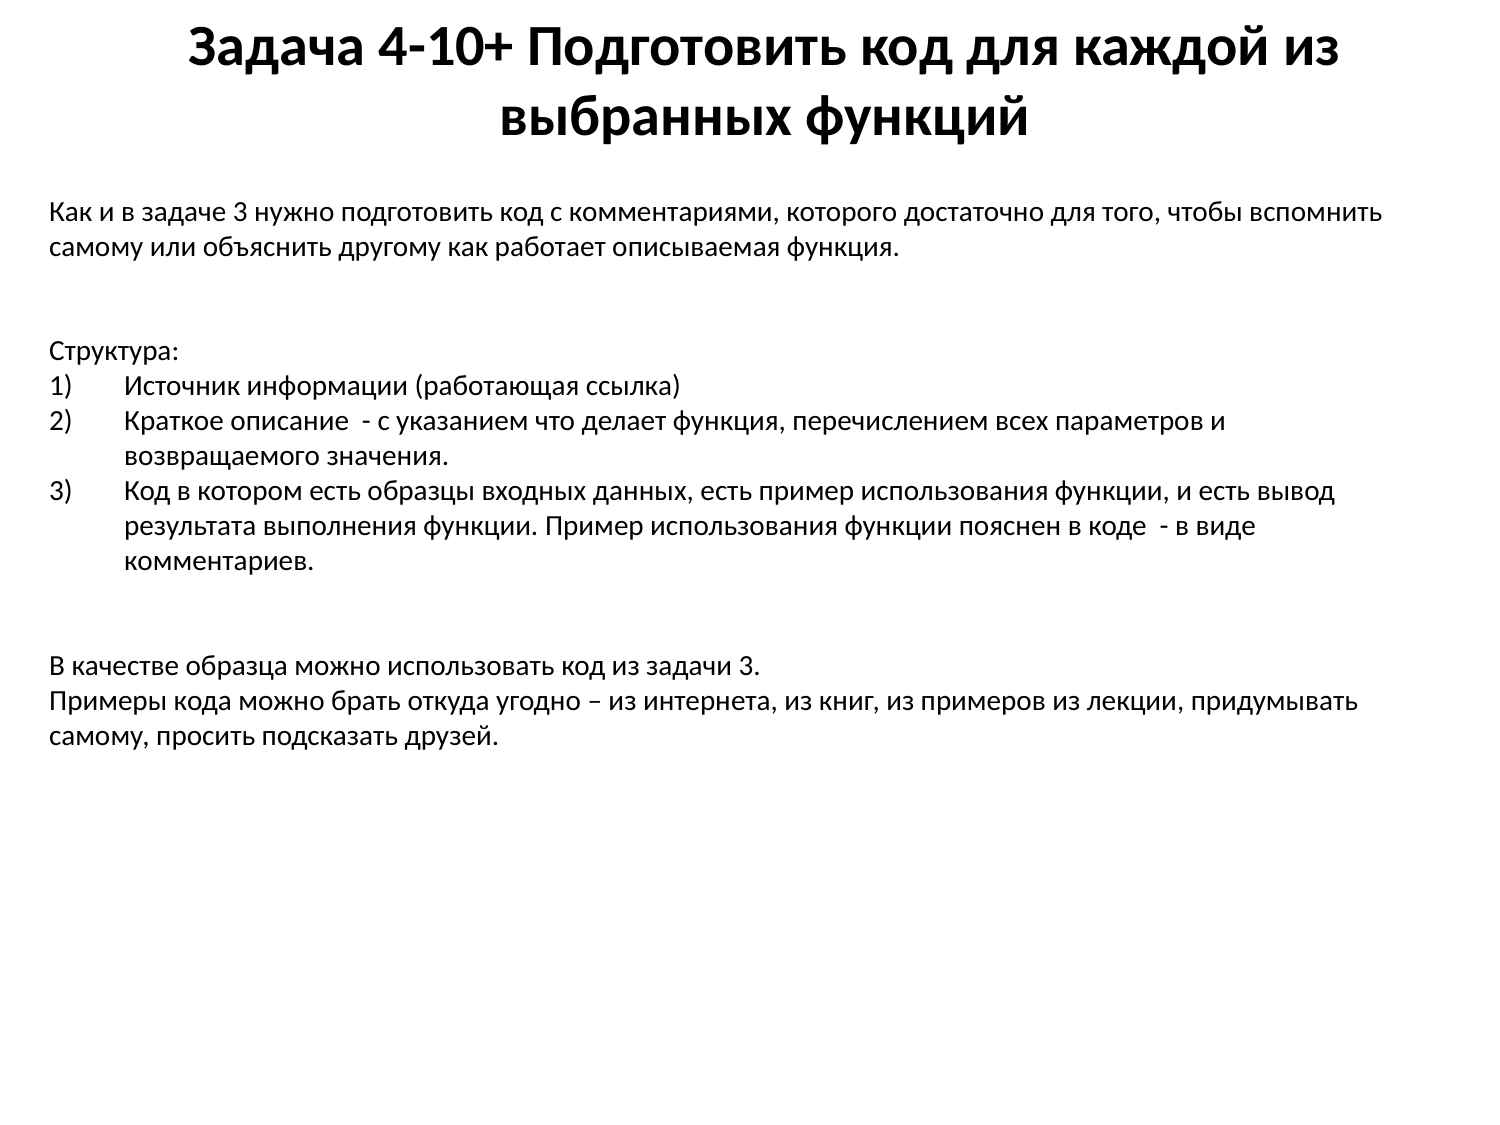

# Задача 4-10+ Подготовить код для каждой из выбранных функций
Как и в задаче 3 нужно подготовить код с комментариями, которого достаточно для того, чтобы вспомнить самому или объяснить другому как работает описываемая функция.

Структура:
Источник информации (работающая ссылка)
Краткое описание  - с указанием что делает функция, перечислением всех параметров и возвращаемого значения.
Код в котором есть образцы входных данных, есть пример использования функции, и есть вывод результата выполнения функции. Пример использования функции пояснен в коде  - в виде комментариев.

В качестве образца можно использовать код из задачи 3.
Примеры кода можно брать откуда угодно – из интернета, из книг, из примеров из лекции, придумывать самому, просить подсказать друзей.